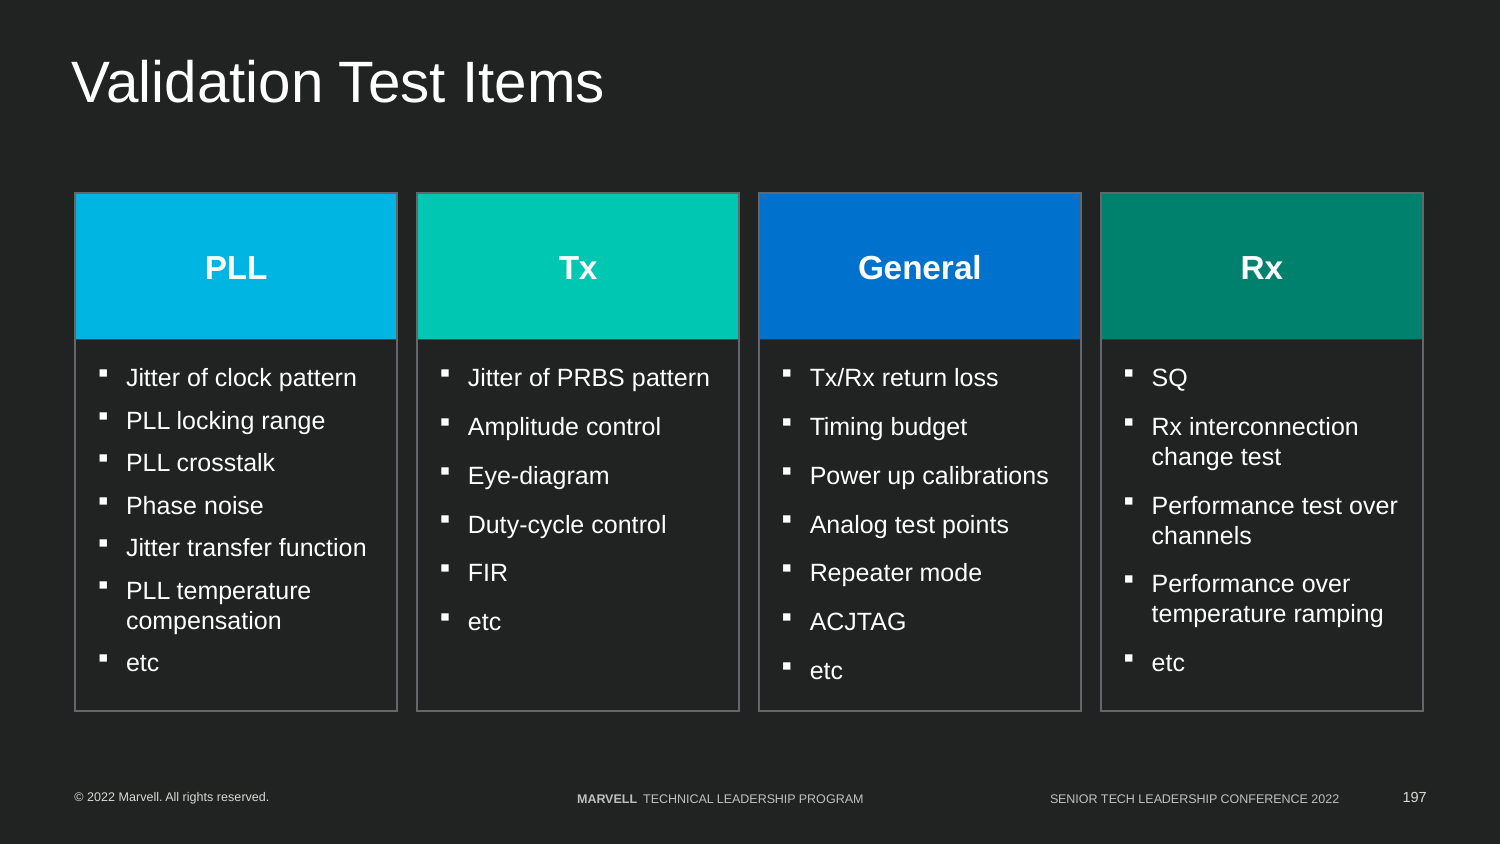

# Validation Test Items
PLL
Jitter of clock pattern
PLL locking range
PLL crosstalk
Phase noise
Jitter transfer function
PLL temperature compensation
etc
Tx
Jitter of PRBS pattern
Amplitude control
Eye-diagram
Duty-cycle control
FIR
etc

General
Tx/Rx return loss
Timing budget
Power up calibrations
Analog test points
Repeater mode
ACJTAG
etcre

Rx
SQ
Rx interconnection change test
Performance test over channels
Performance over temperature ramping
etc more